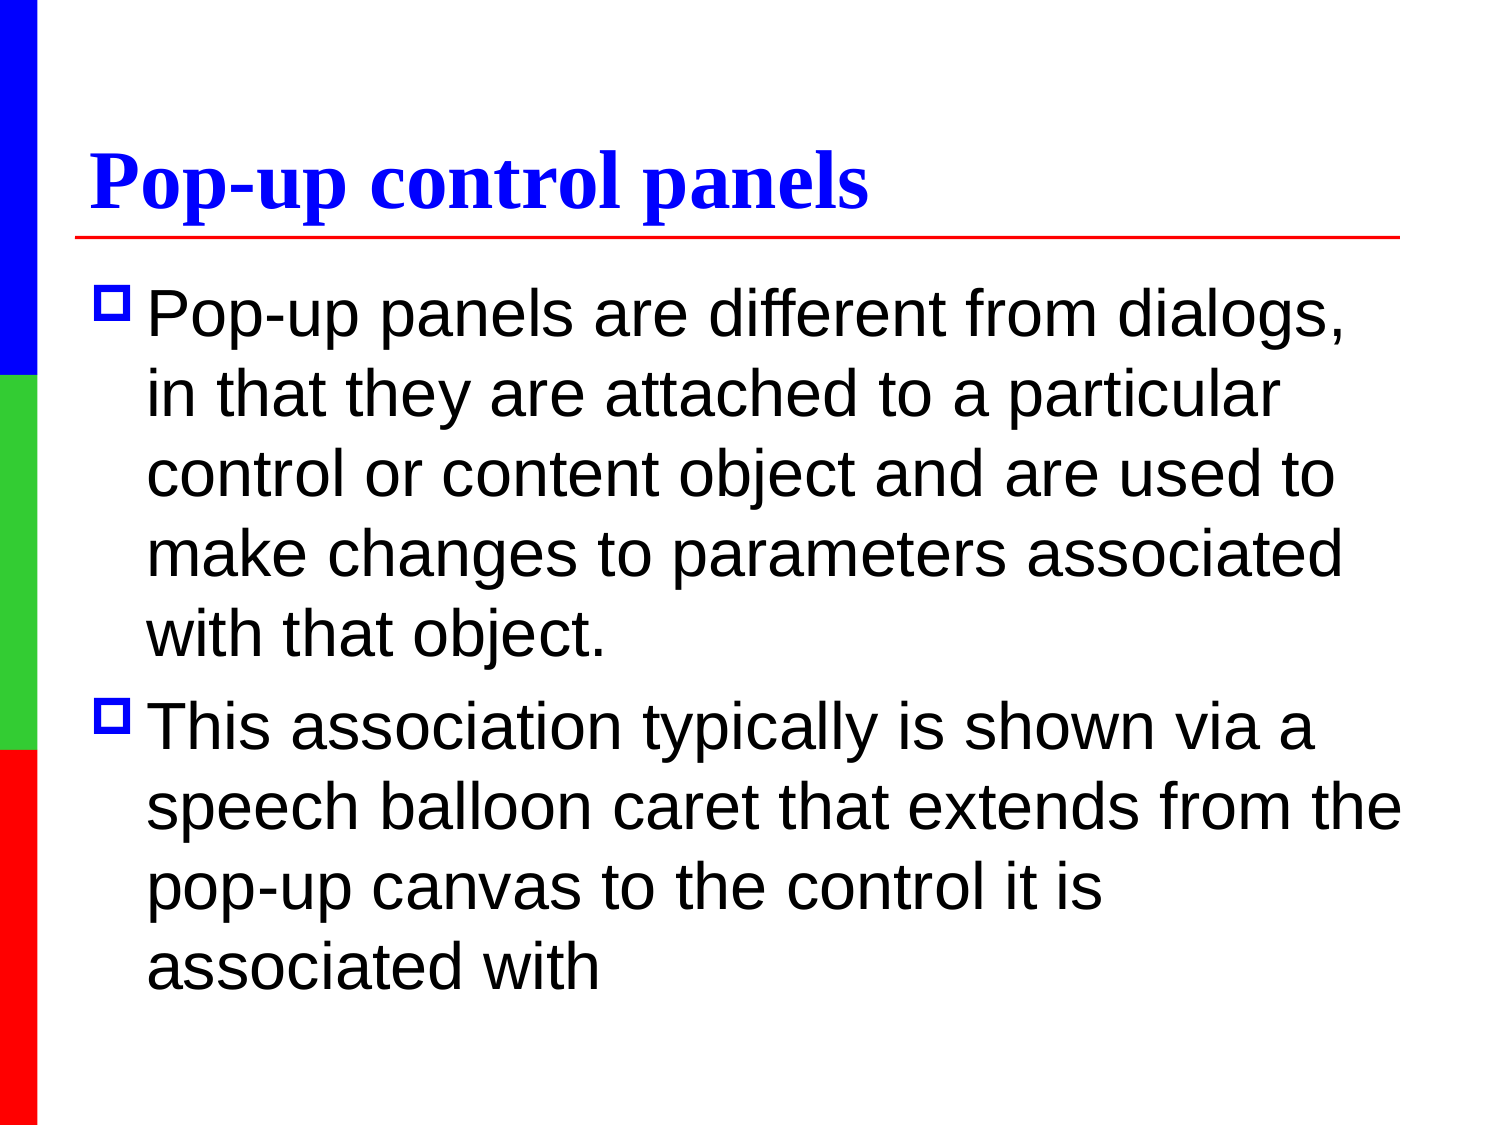

# Pop-up control panels
Pop-up panels are different from dialogs, in that they are attached to a particular control or content object and are used to make changes to parameters associated with that object.
This association typically is shown via a speech balloon caret that extends from the pop-up canvas to the control it is associated with